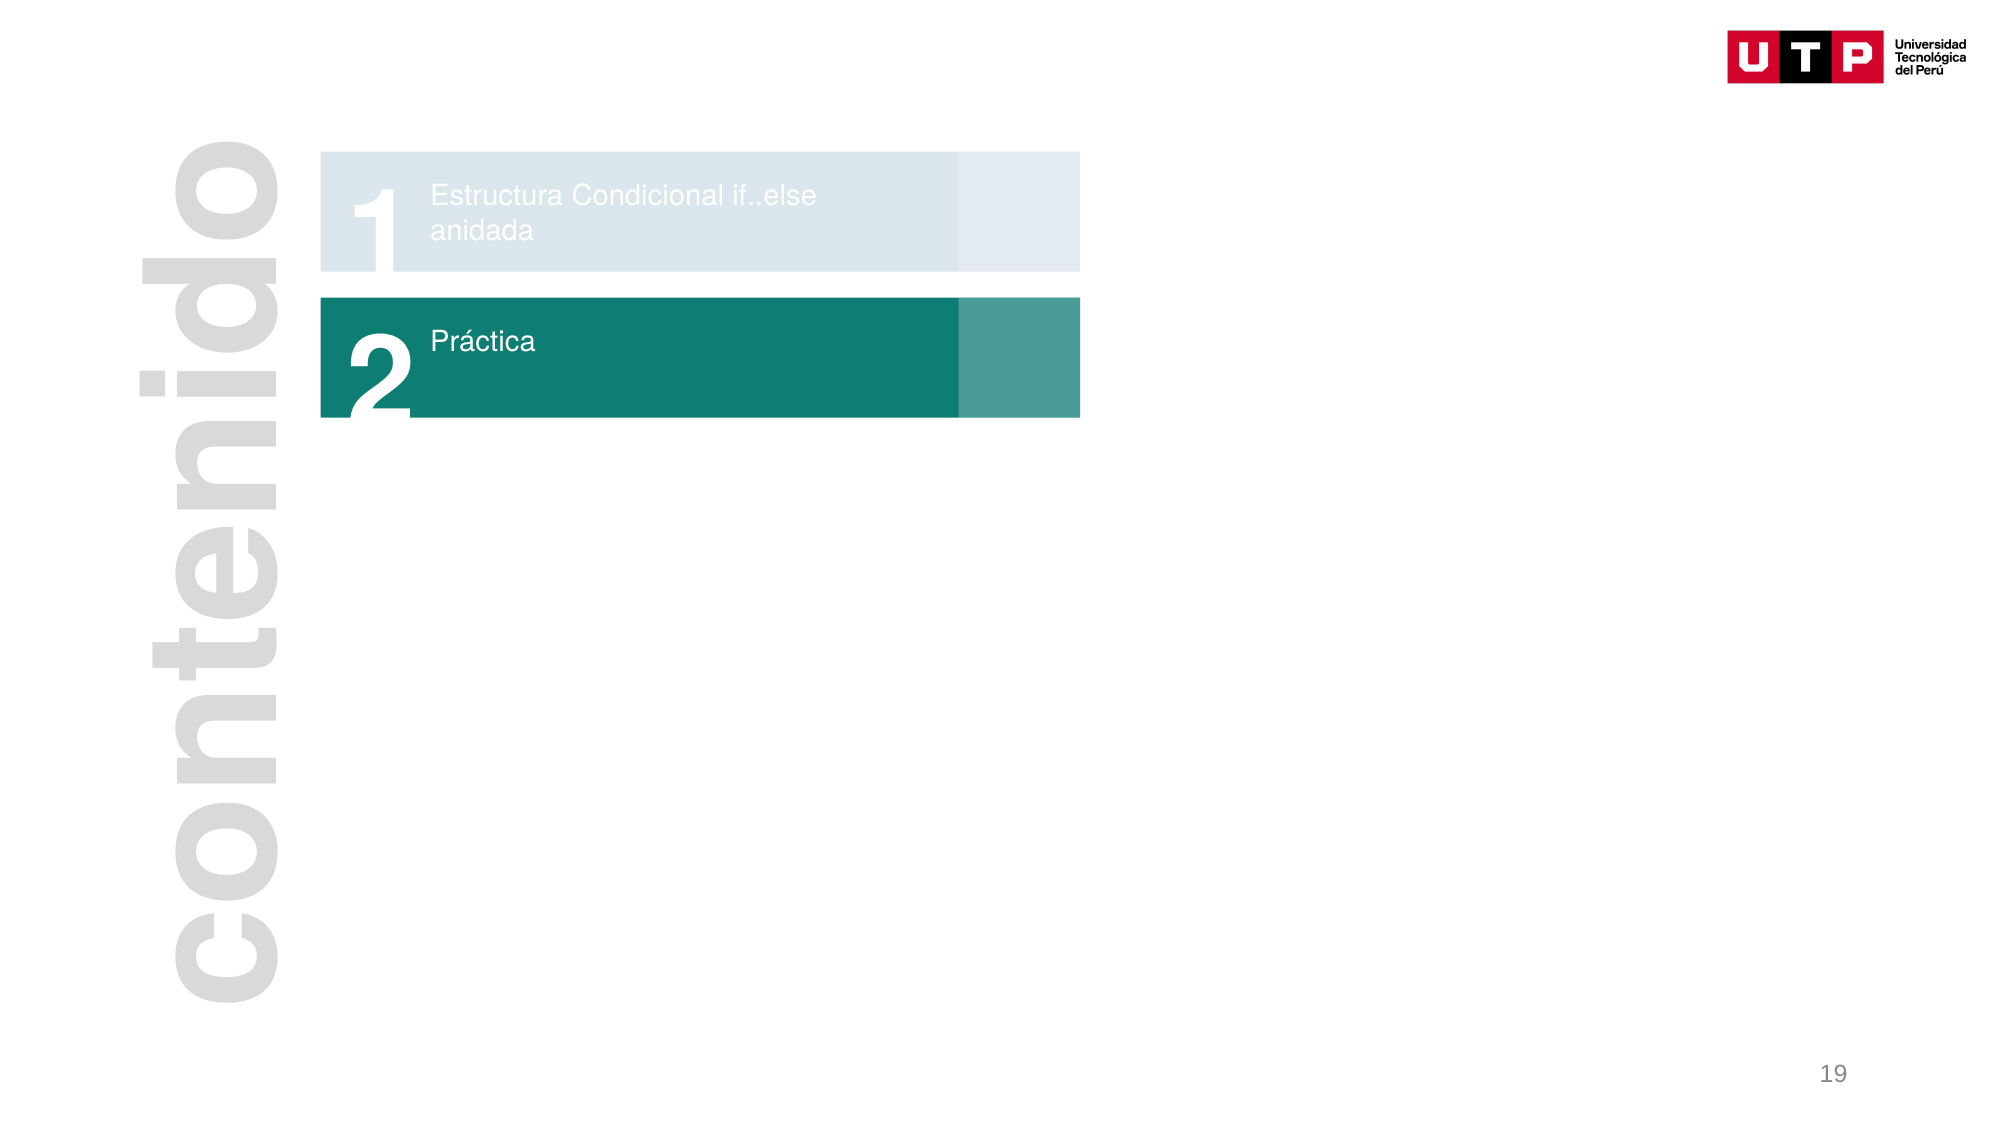

1

Estructura Condicional if..else anidada
2

Práctica
contenido
19